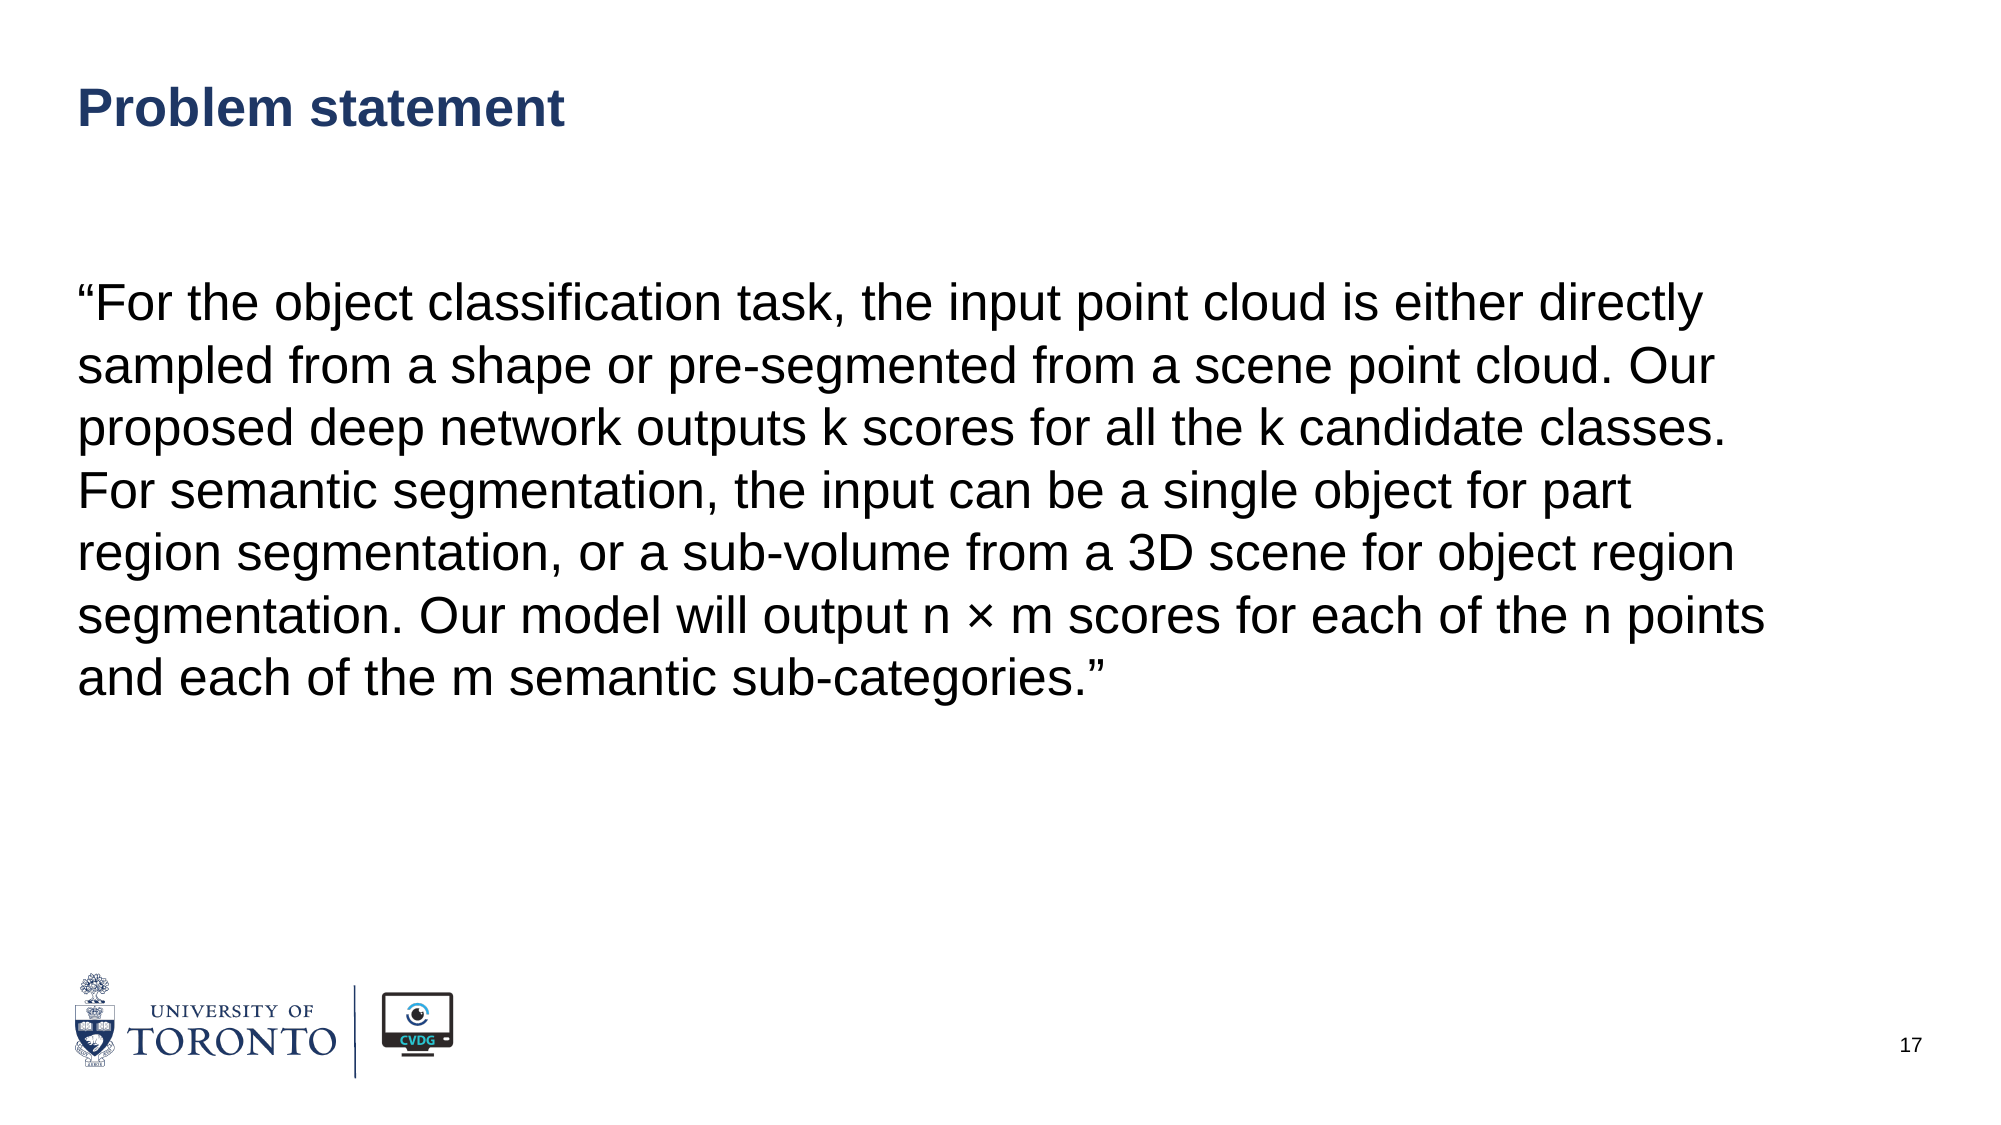

# Problem statement
“For the object classification task, the input point cloud is either directly sampled from a shape or pre-segmented from a scene point cloud. Our proposed deep network outputs k scores for all the k candidate classes. For semantic segmentation, the input can be a single object for part region segmentation, or a sub-volume from a 3D scene for object region segmentation. Our model will output n × m scores for each of the n points and each of the m semantic sub-categories.”
17